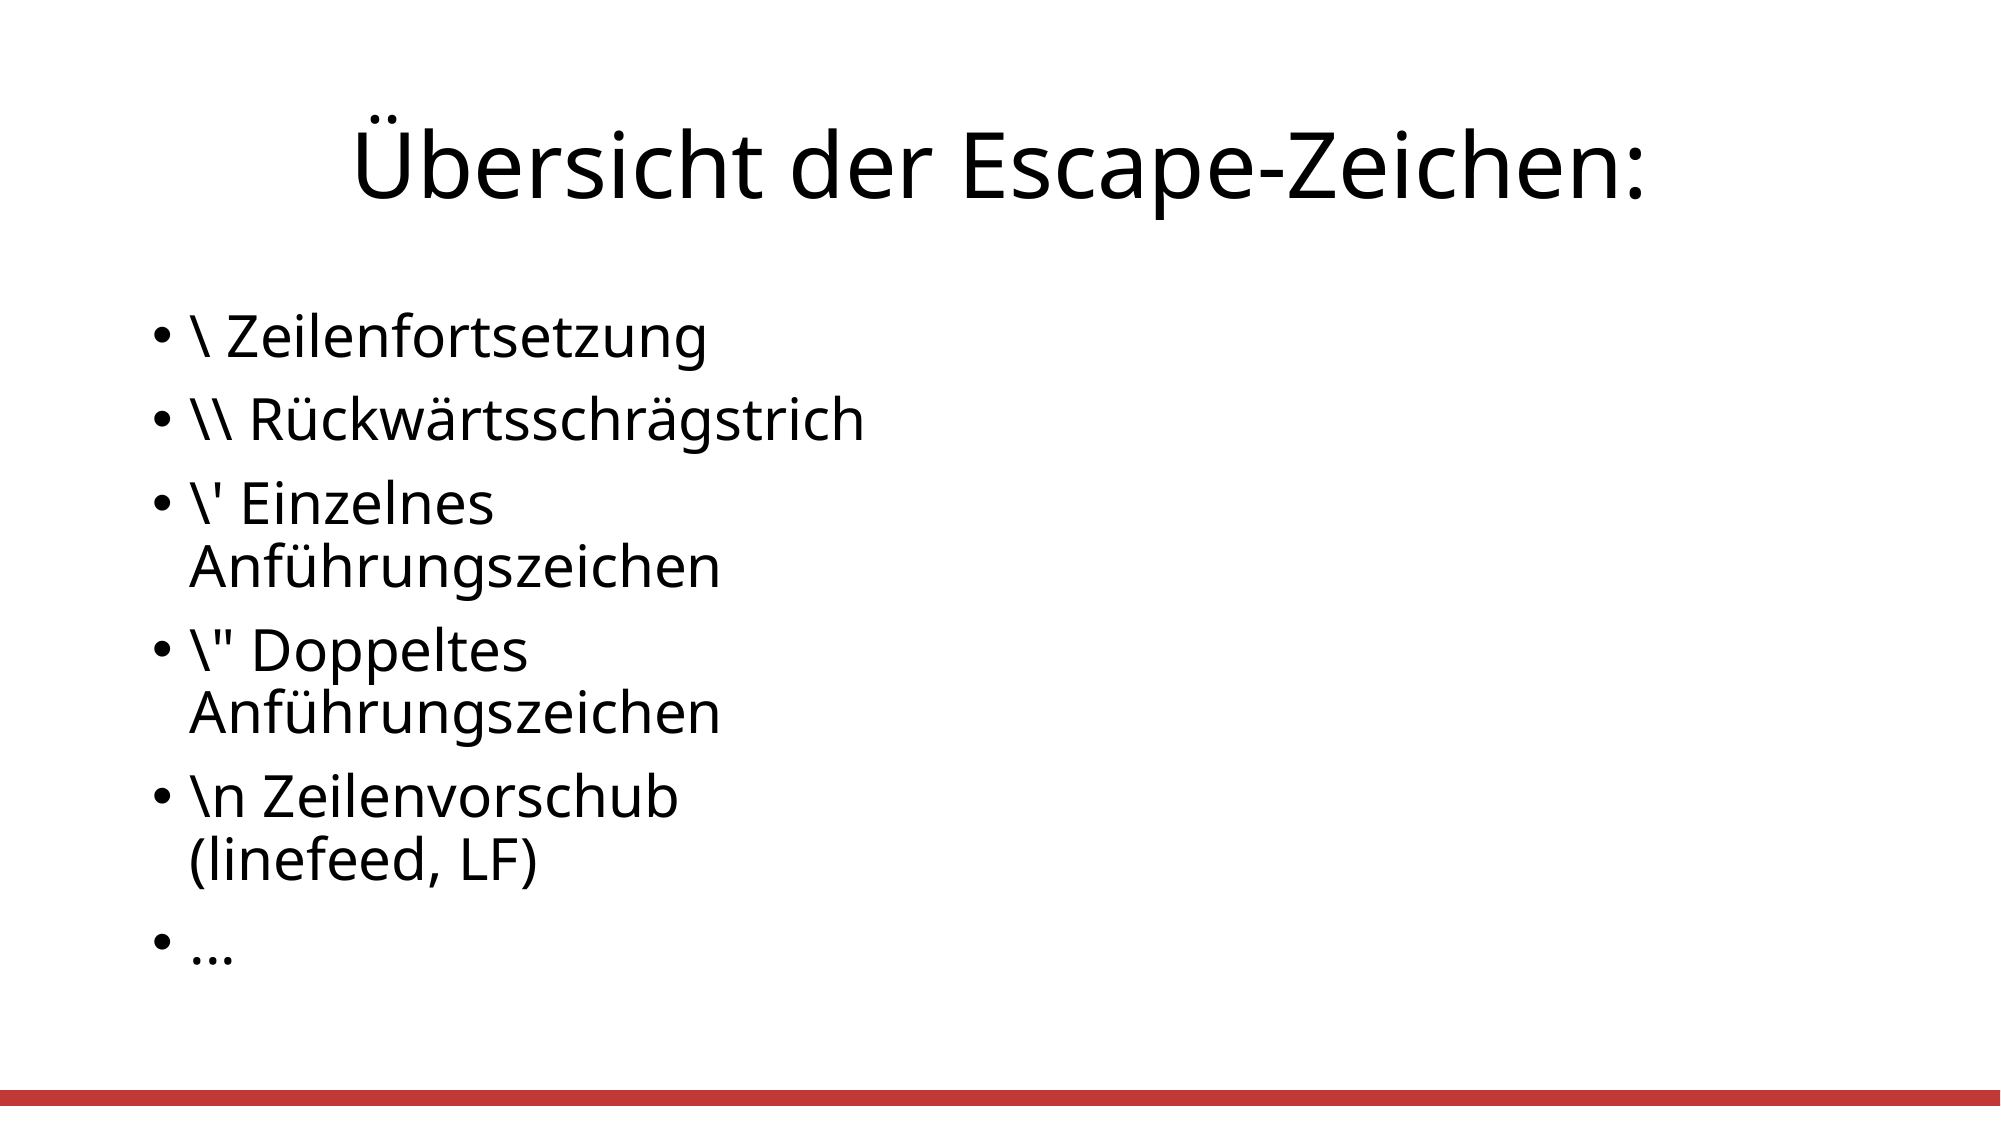

# Übersicht der Escape-Zeichen:
\ Zeilenfortsetzung
\\ Rückwärtsschrägstrich
\' Einzelnes Anführungszeichen
\" Doppeltes Anführungszeichen
\n Zeilenvorschub (linefeed, LF)
...